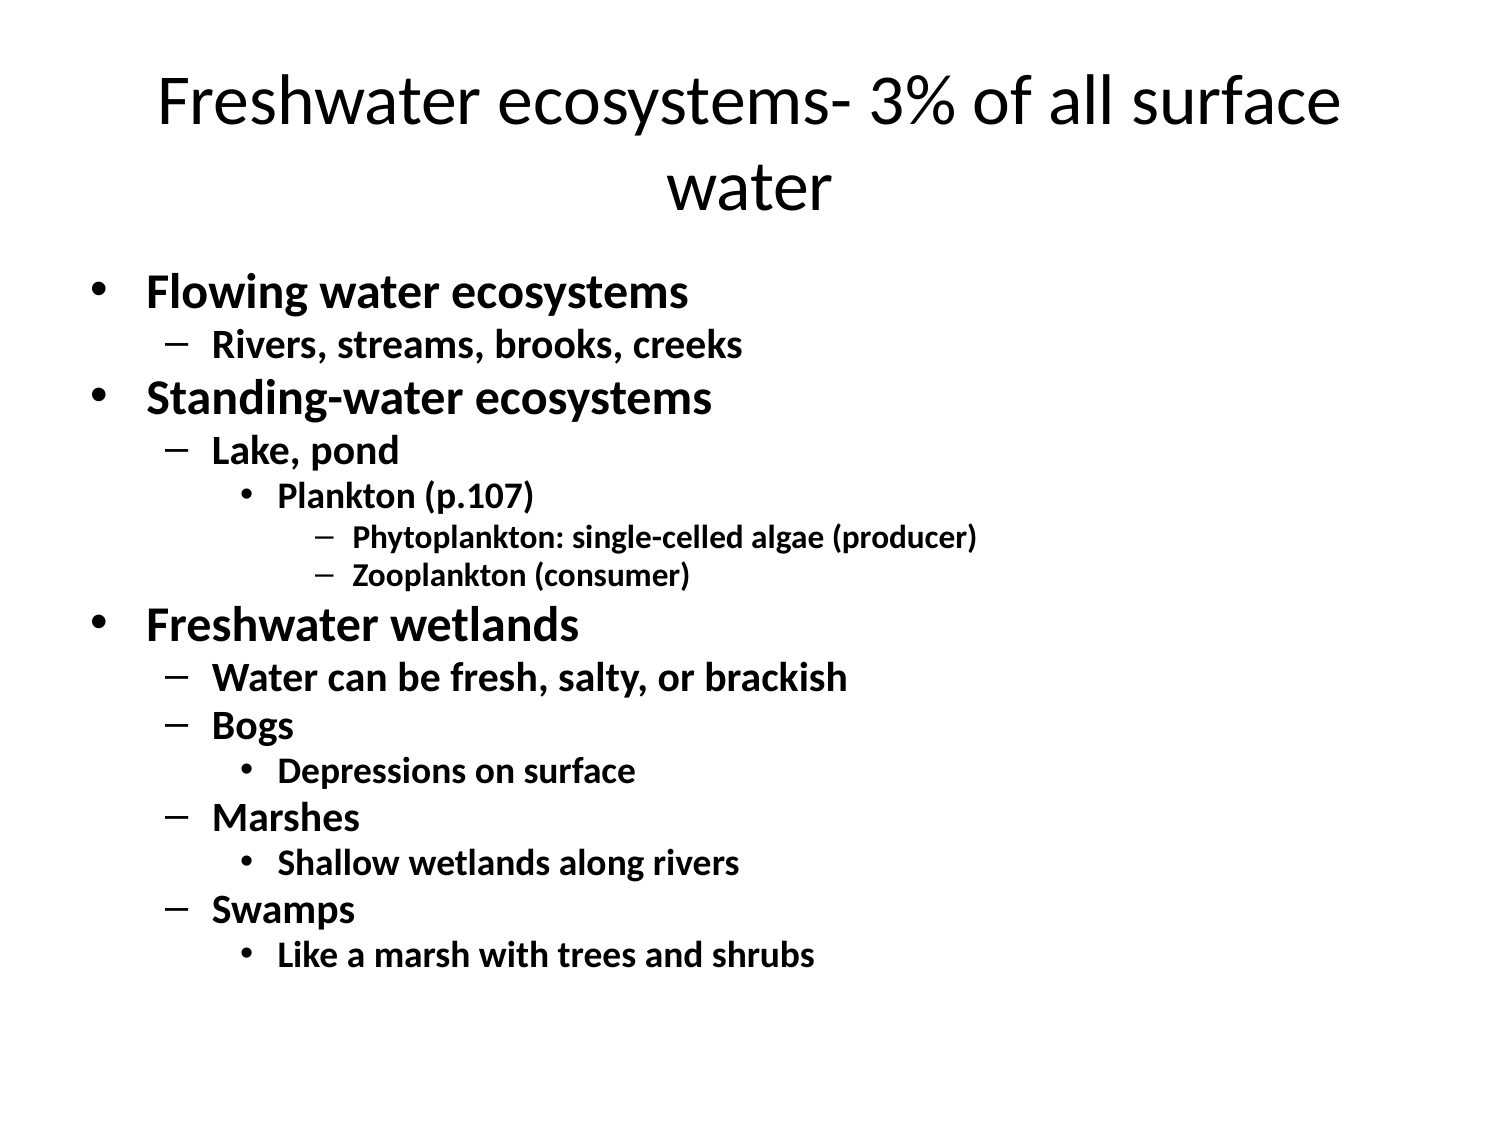

# Freshwater ecosystems- 3% of all surface water
Flowing water ecosystems
Rivers, streams, brooks, creeks
Standing-water ecosystems
Lake, pond
Plankton (p.107)
Phytoplankton: single-celled algae (producer)
Zooplankton (consumer)
Freshwater wetlands
Water can be fresh, salty, or brackish
Bogs
Depressions on surface
Marshes
Shallow wetlands along rivers
Swamps
Like a marsh with trees and shrubs